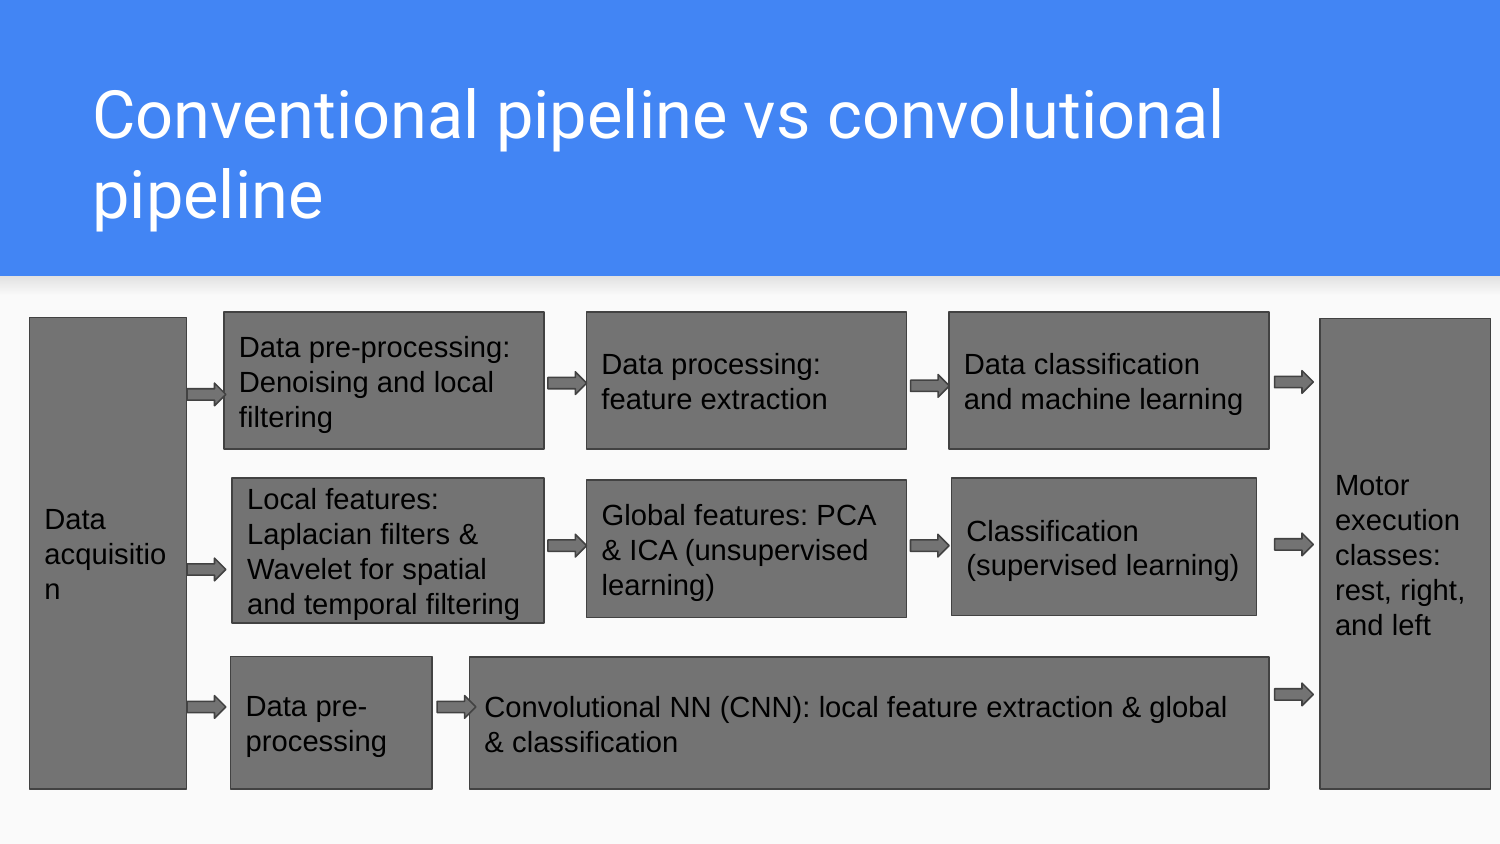

# Conventional pipeline vs convolutional pipeline
Data pre-processing:
Denoising and local filtering
Data processing: feature extraction
Data classification and machine learning
Data acquisition
Motor execution classes: rest, right, and left

Local features: Laplacian filters & Wavelet for spatial and temporal filtering
Classification (supervised learning)
Global features: PCA & ICA (unsupervised learning)

Data pre-processing
Convolutional NN (CNN): local feature extraction & global & classification